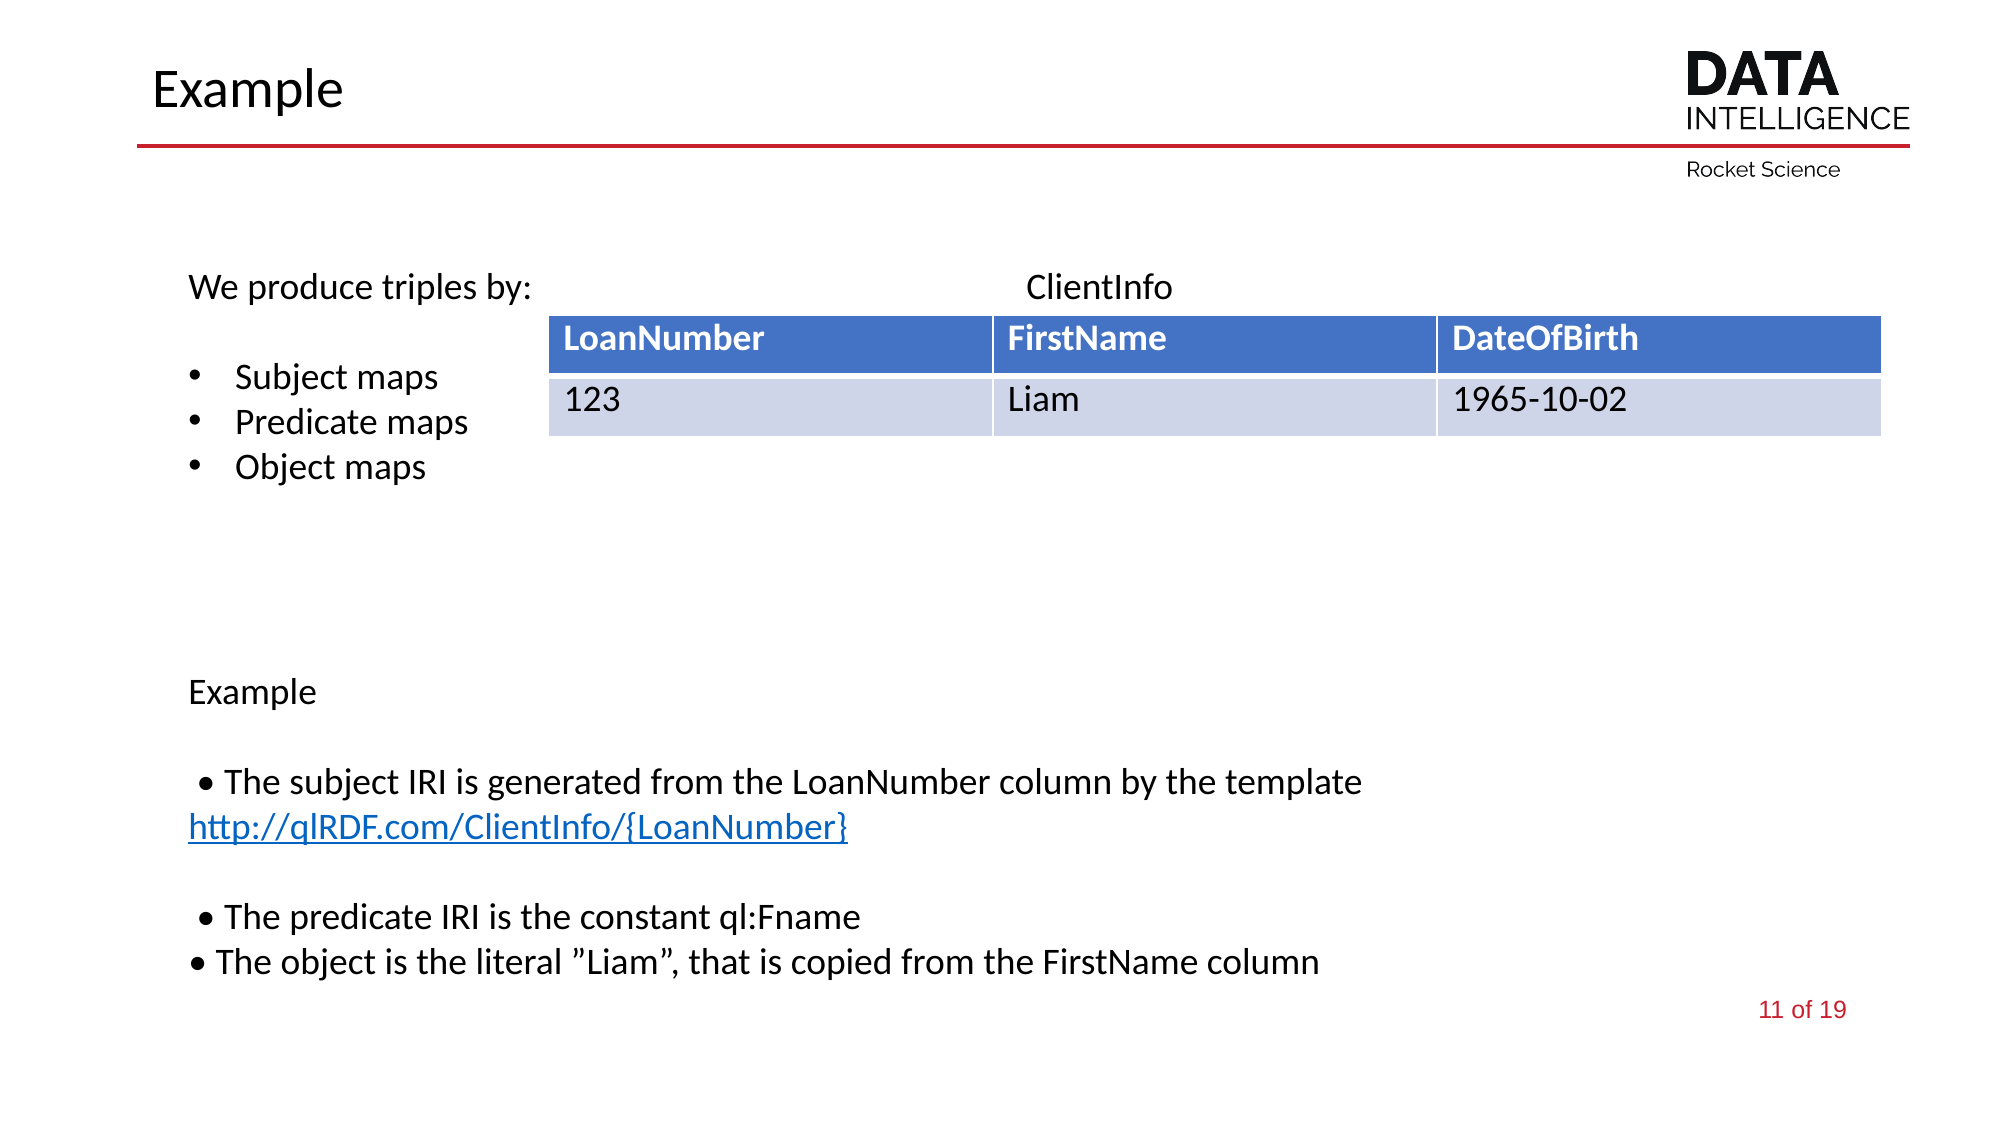

# Example
ClientInfo
We produce triples by:

Subject maps
Predicate maps
Object maps

Example

 • The subject IRI is generated from the LoanNumber column by the template http://qlRDF.com/ClientInfo/{LoanNumber}

 • The predicate IRI is the constant ql:Fname
• The object is the literal ”Liam”, that is copied from the FirstName column
| LoanNumber | FirstName | DateOfBirth |
| --- | --- | --- |
| 123 | Liam | 1965-10-02 |